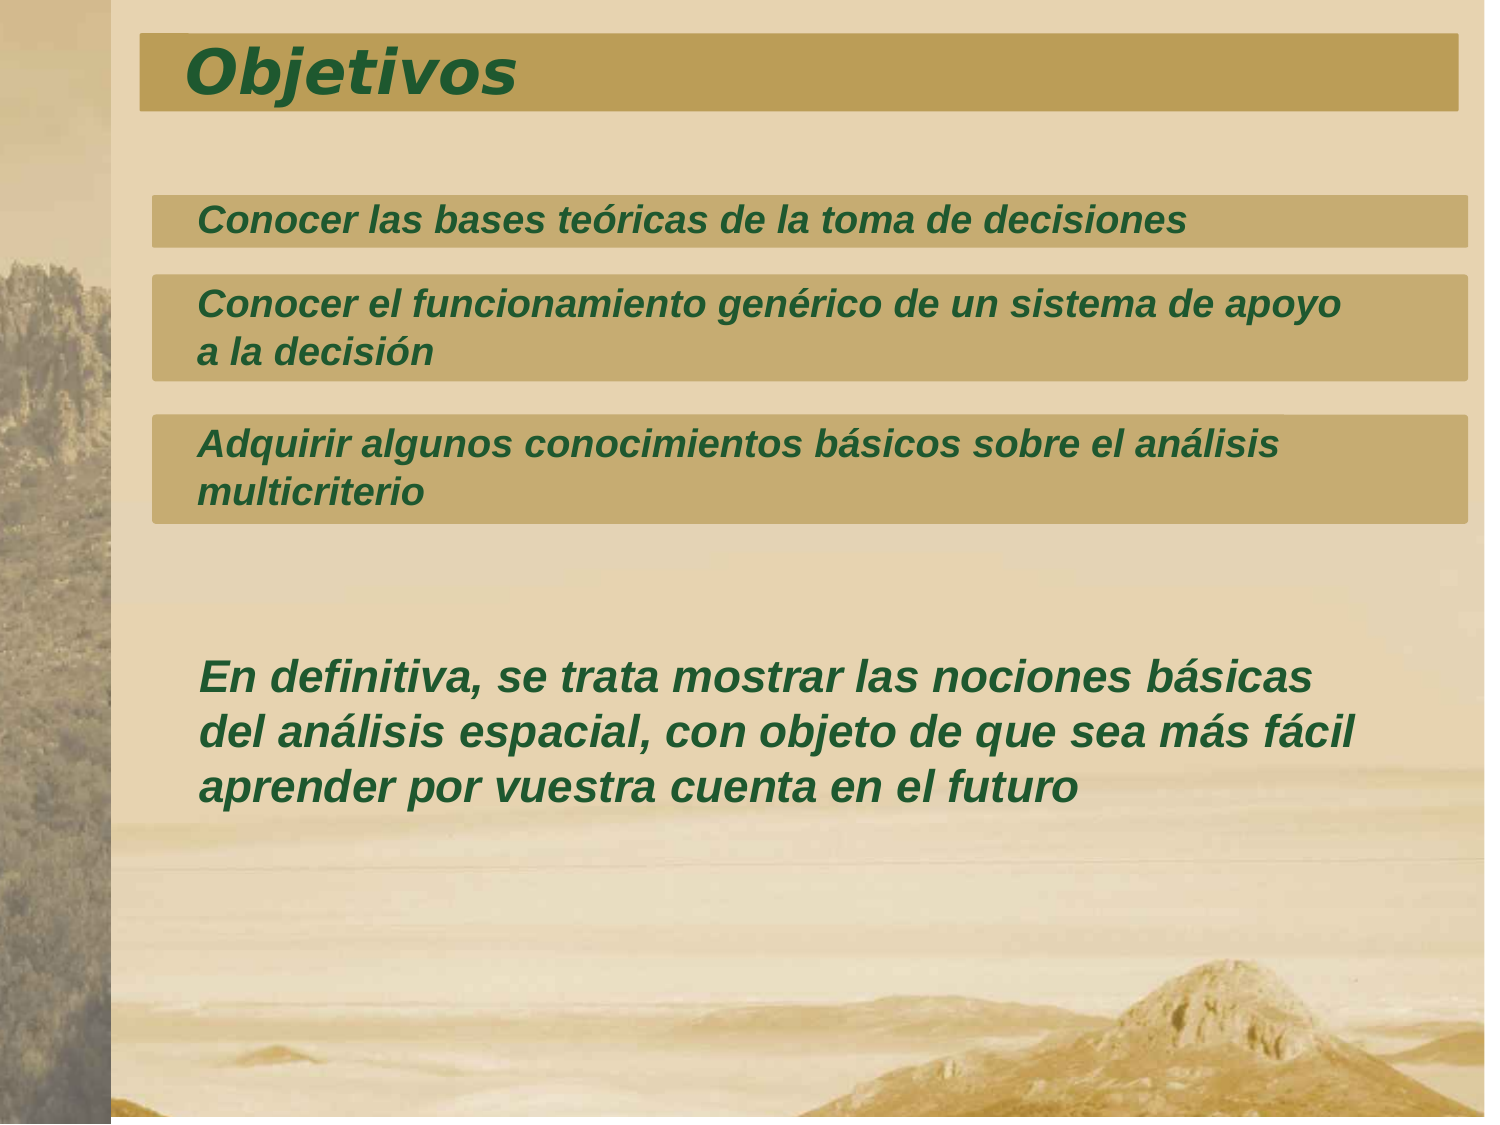

Objetivos
Conocer las bases teóricas de la toma de decisiones

Conocer el funcionamiento genérico de un sistema de apoyo a la decisión

Adquirir algunos conocimientos básicos sobre el análisis multicriterio

En definitiva, se trata mostrar las nociones básicas del análisis espacial, con objeto de que sea más fácil aprender por vuestra cuenta en el futuro